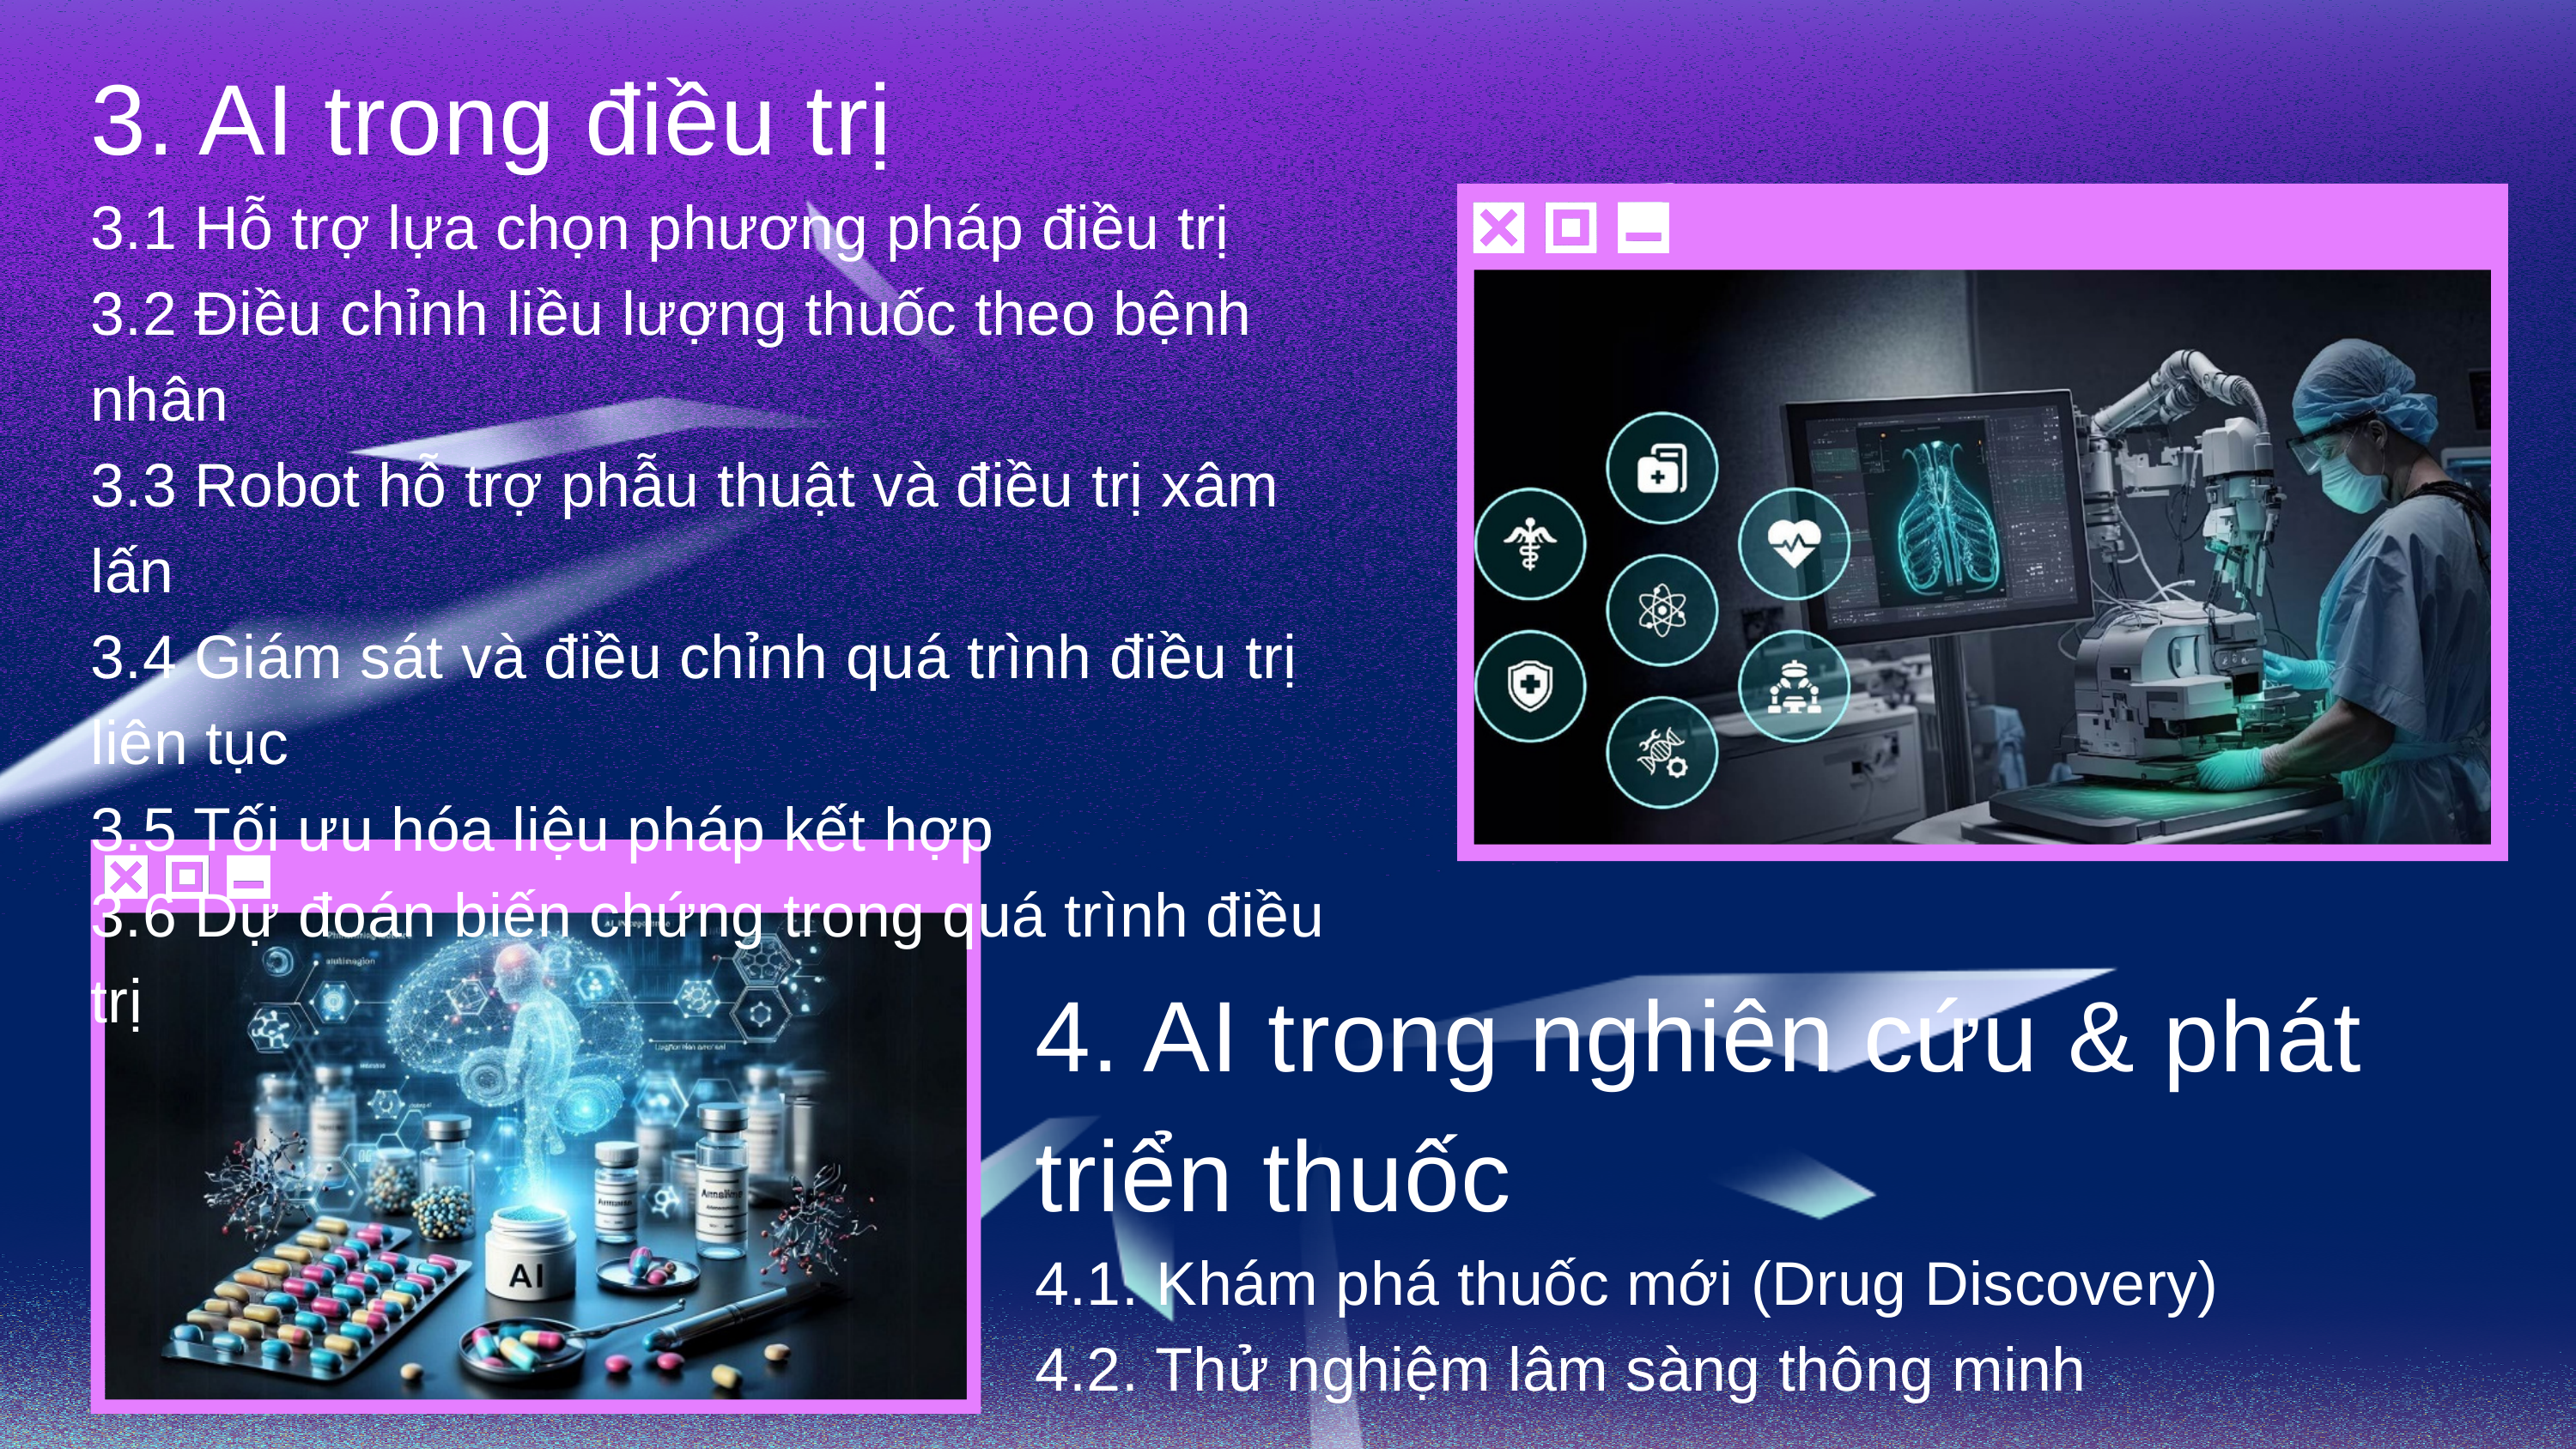

3. AI trong điều trị
3.1 Hỗ trợ lựa chọn phương pháp điều trị
3.2 Điều chỉnh liều lượng thuốc theo bệnh nhân
3.3 Robot hỗ trợ phẫu thuật và điều trị xâm lấn
3.4 Giám sát và điều chỉnh quá trình điều trị liên tục
3.5 Tối ưu hóa liệu pháp kết hợp
3.6 Dự đoán biến chứng trong quá trình điều trị

4. AI trong nghiên cứu & phát triển thuốc
4.1. Khám phá thuốc mới (Drug Discovery)
4.2. Thử nghiệm lâm sàng thông minh